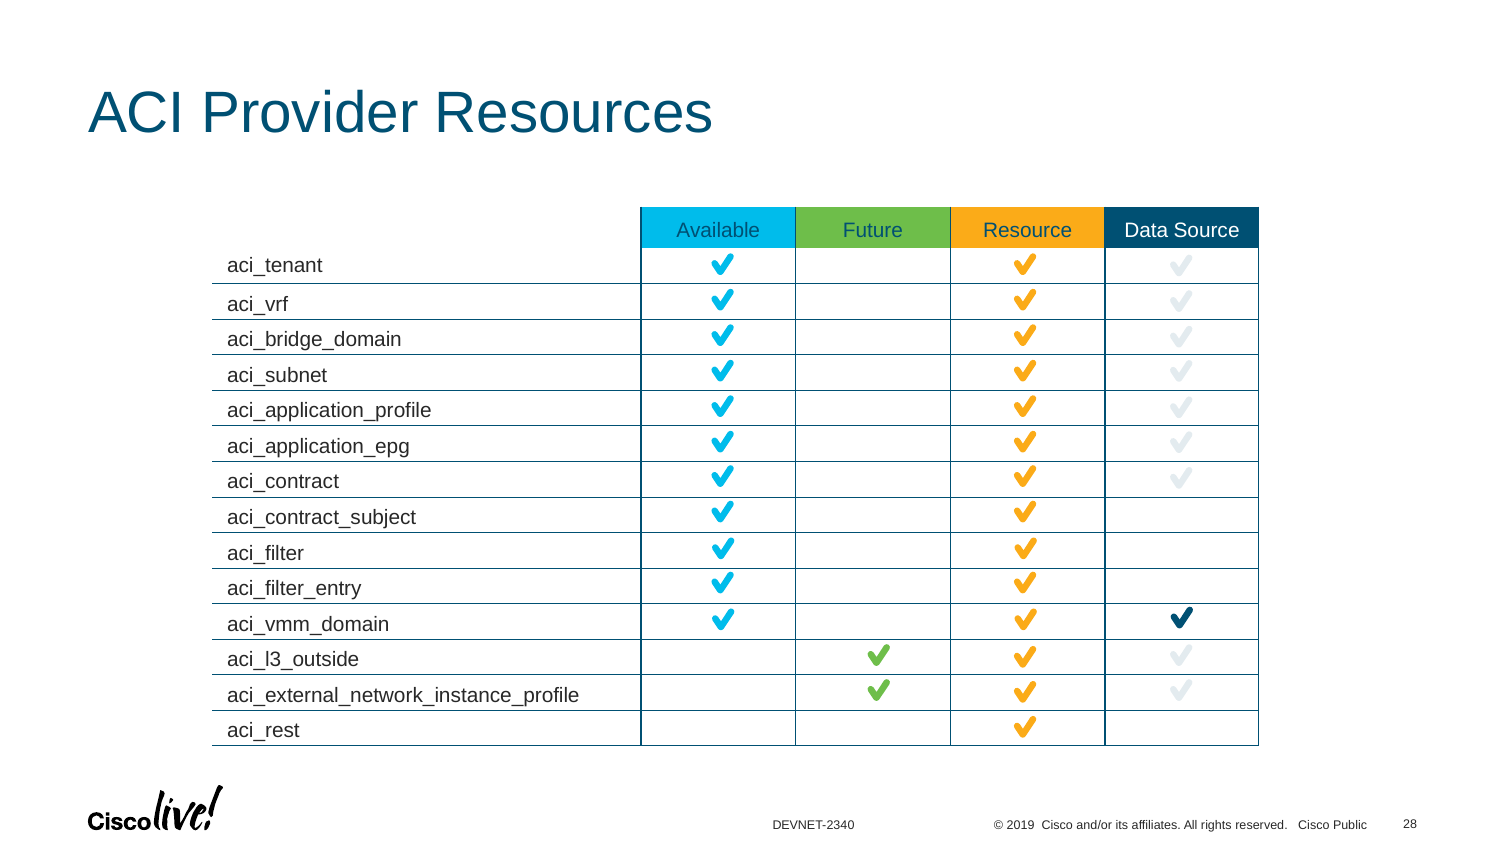

# ACI Provider Resources
|  | Available | Future | Resource | Data Source |
| --- | --- | --- | --- | --- |
| aci\_tenant |  |  |  |  |
| aci\_vrf |  |  |  |  |
| aci\_bridge\_domain |  |  |  |  |
| aci\_subnet |  |  |  |  |
| aci\_application\_profile |  |  |  |  |
| aci\_application\_epg |  |  |  |  |
| aci\_contract |  |  |  |  |
| aci\_contract\_subject |  |  |  |  |
| aci\_filter |  |  |  |  |
| aci\_filter\_entry |  |  |  |  |
| aci\_vmm\_domain |  |  |  |  |
| aci\_l3\_outside |  |  |  |  |
| aci\_external\_network\_instance\_profile |  |  |  |  |
| aci\_rest |  |  |  |  |

28
DEVNET-2340